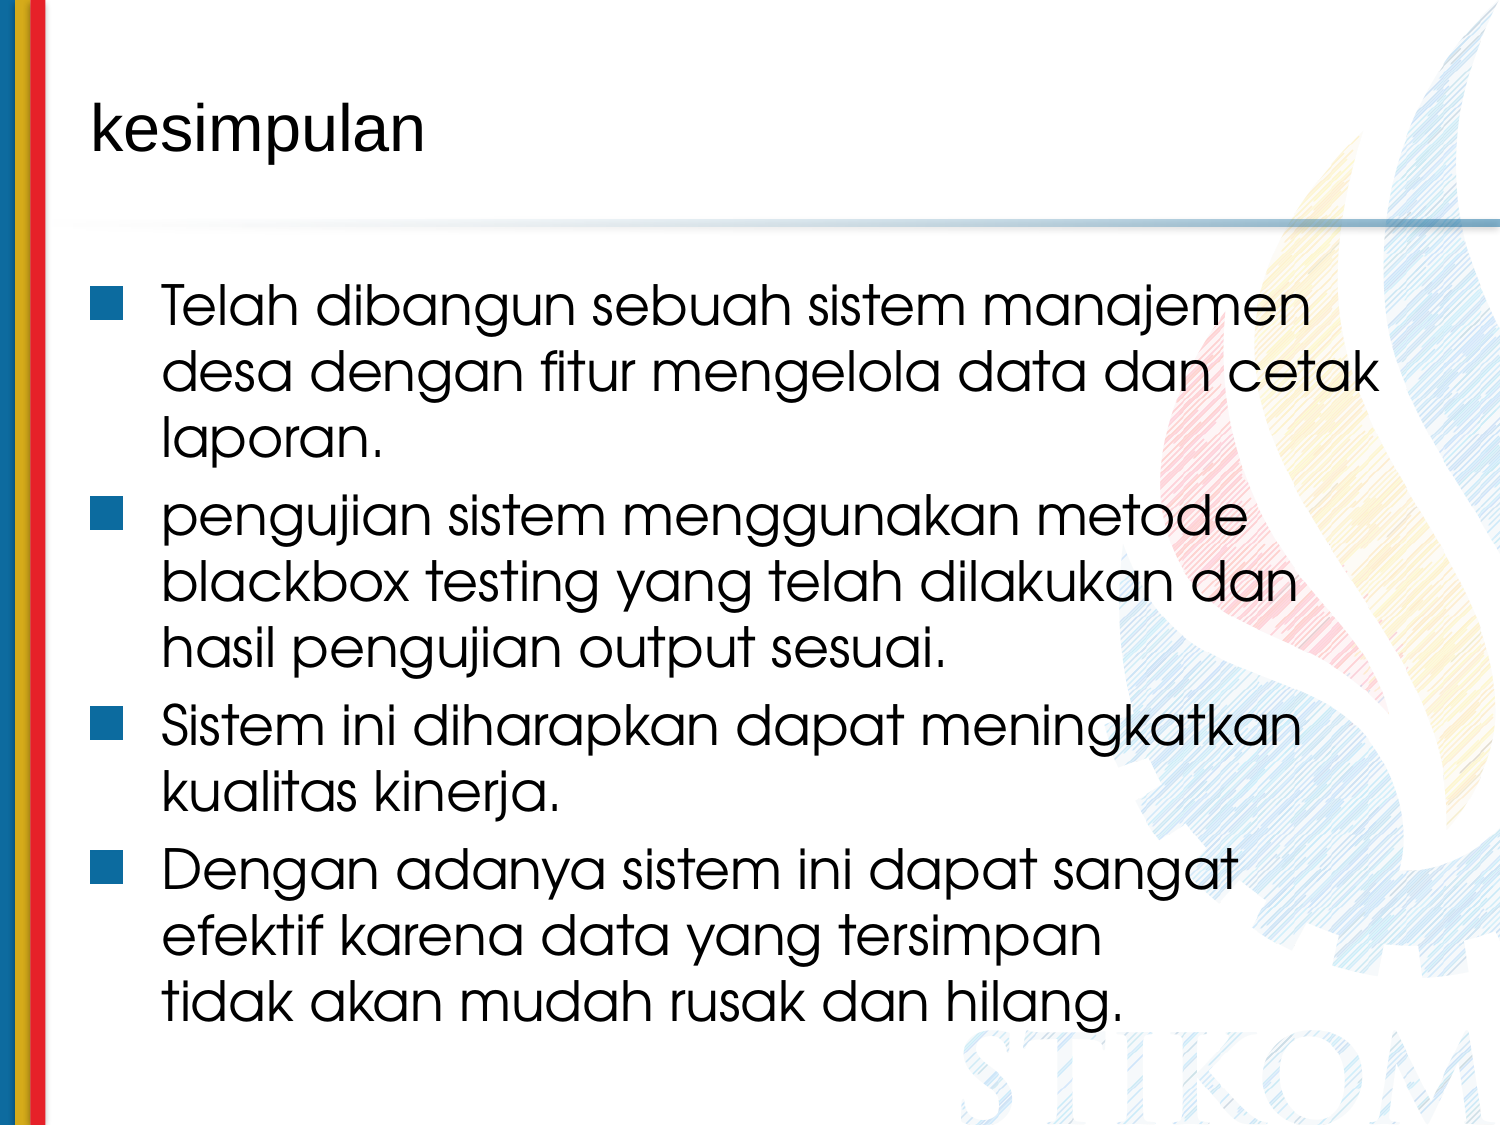

# kesimpulan
Telah dibangun sebuah sistem manajemen desa dengan fitur mengelola data dan cetak laporan.
pengujian sistem menggunakan metode blackbox testing yang telah dilakukan dan hasil pengujian output sesuai.
Sistem ini diharapkan dapat meningkatkan kualitas kinerja.
Dengan adanya sistem ini dapat sangat efektif karena data yang tersimpan
tidak akan mudah rusak dan hilang.